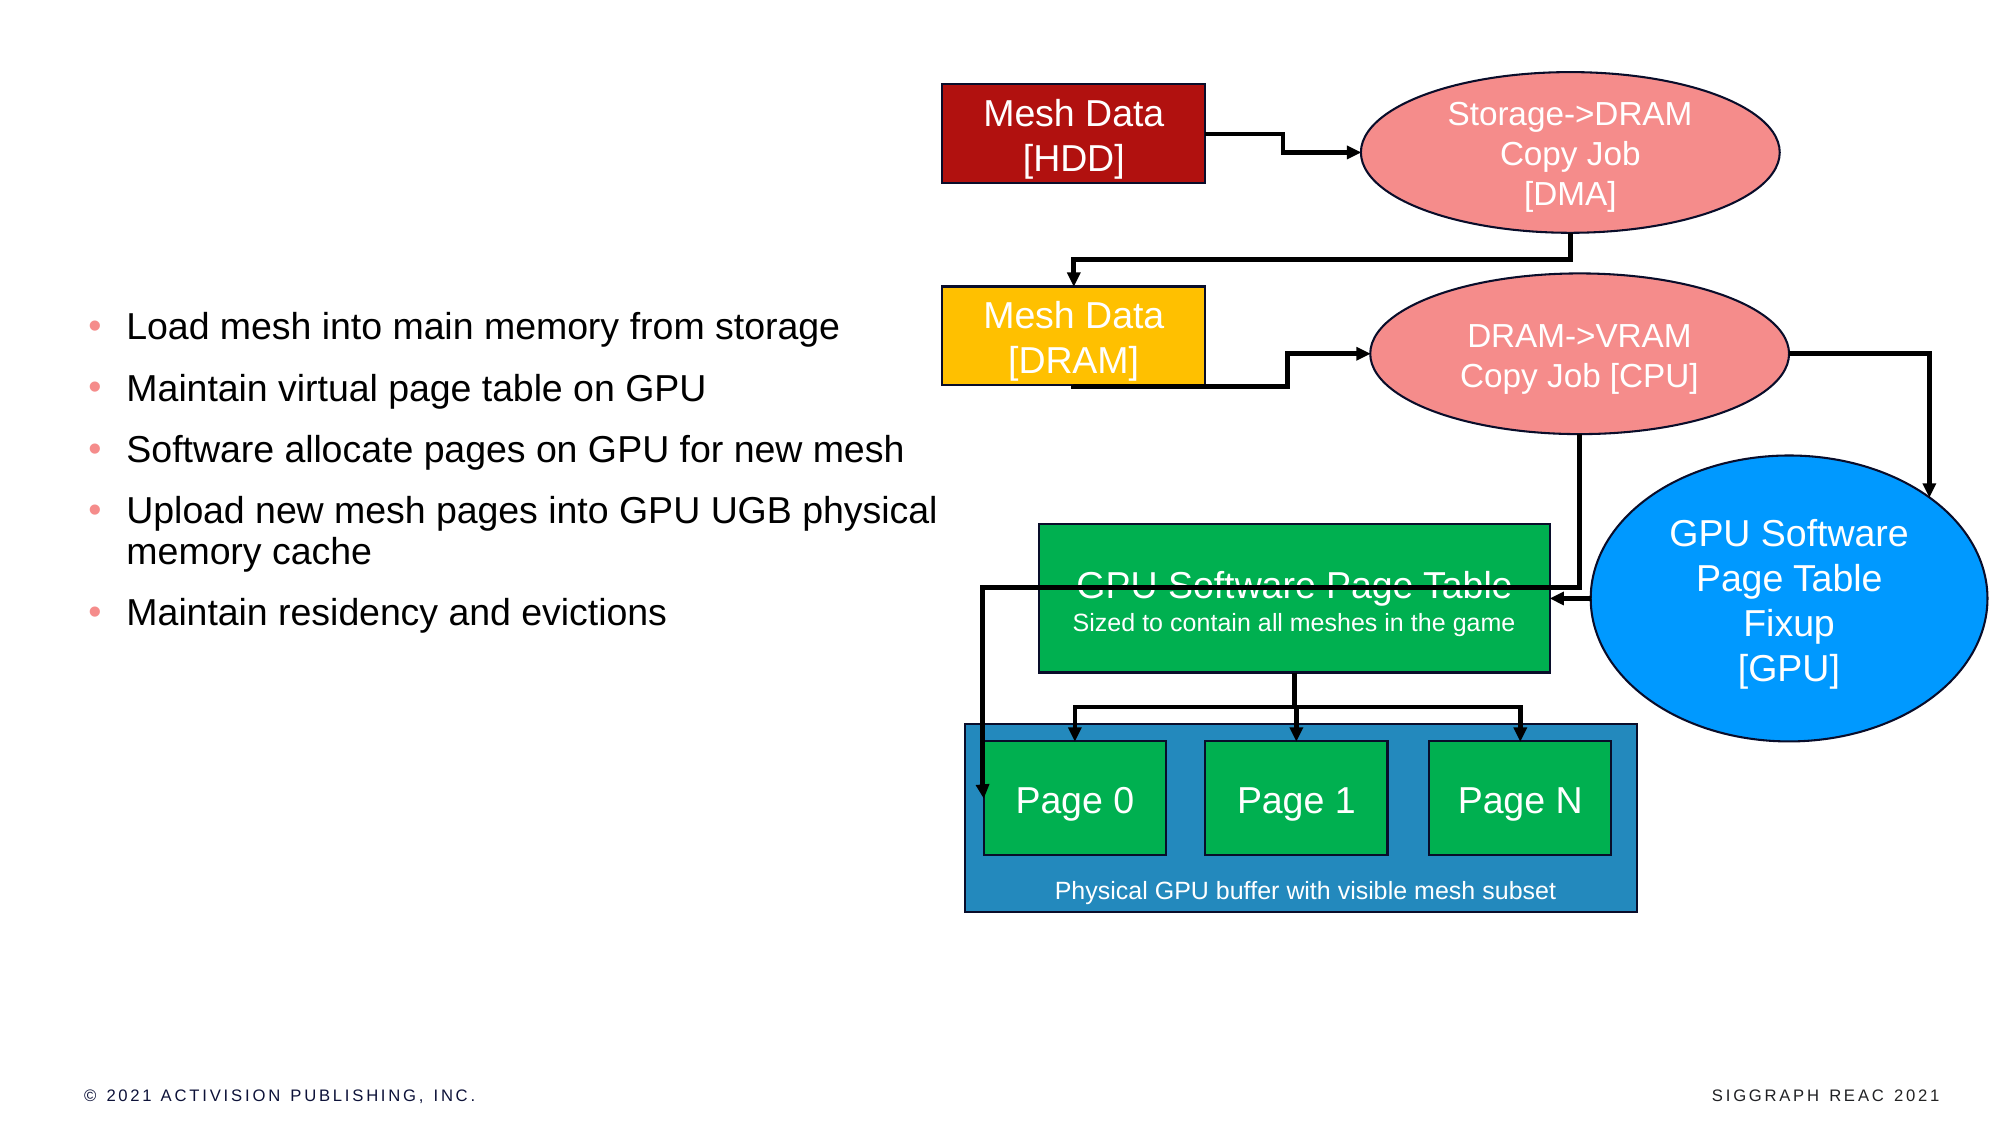

# UGB Implementation
Storage->DRAM Copy Job
[DMA]
Mesh Data
[HDD]
DRAM->VRAM Copy Job [CPU]
Mesh Data
[DRAM]
Load mesh into main memory from storage
Maintain virtual page table on GPU
Software allocate pages on GPU for new mesh
Upload new mesh pages into GPU UGB physical memory cache
Maintain residency and evictions

GPU Software Page Table Fixup
[GPU]
GPU Software Page Table
Sized to contain all meshes in the game
Physical GPU buffer with visible mesh subset
Page 0
Page 1
Page N